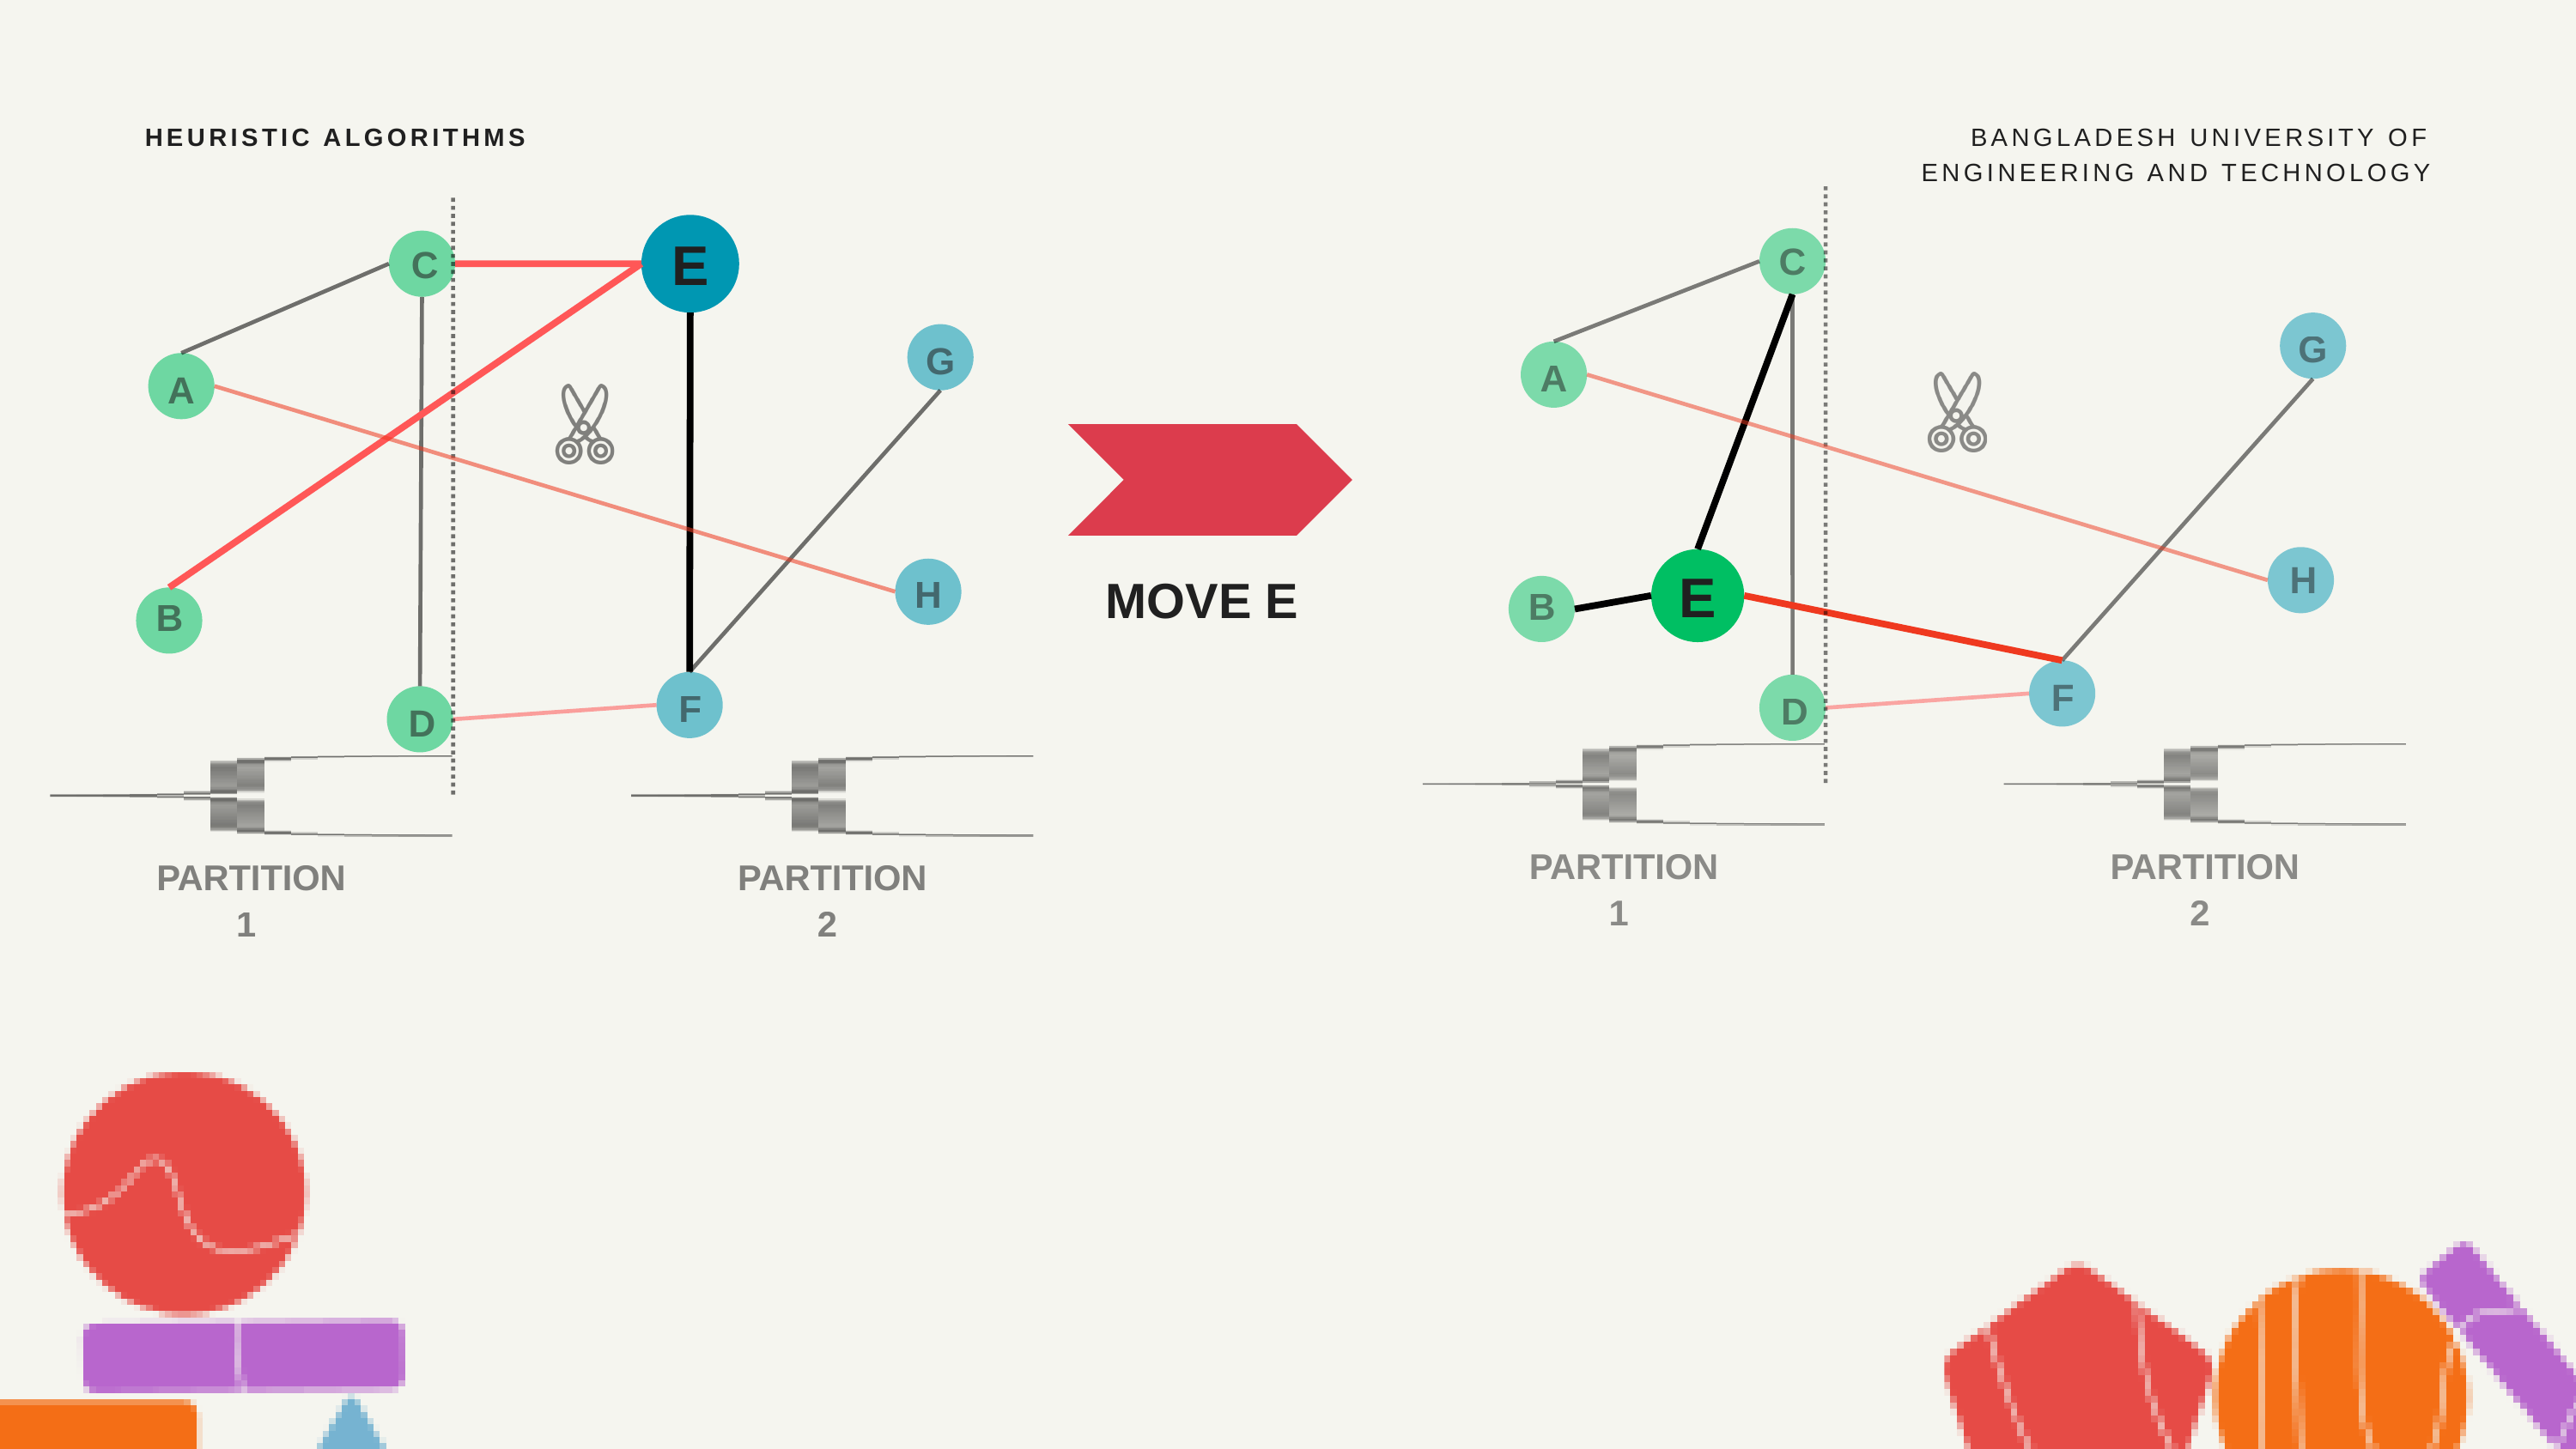

HEURISTIC ALGORITHMS
BANGLADESH UNIVERSITY OF ENGINEERING AND TECHNOLOGY

E

C

C

G

G

A

A

H

E

H
 MOVE E
B

B

F

F
D

D

PARTITION 1
PARTITION 2
PARTITION 1
PARTITION 2